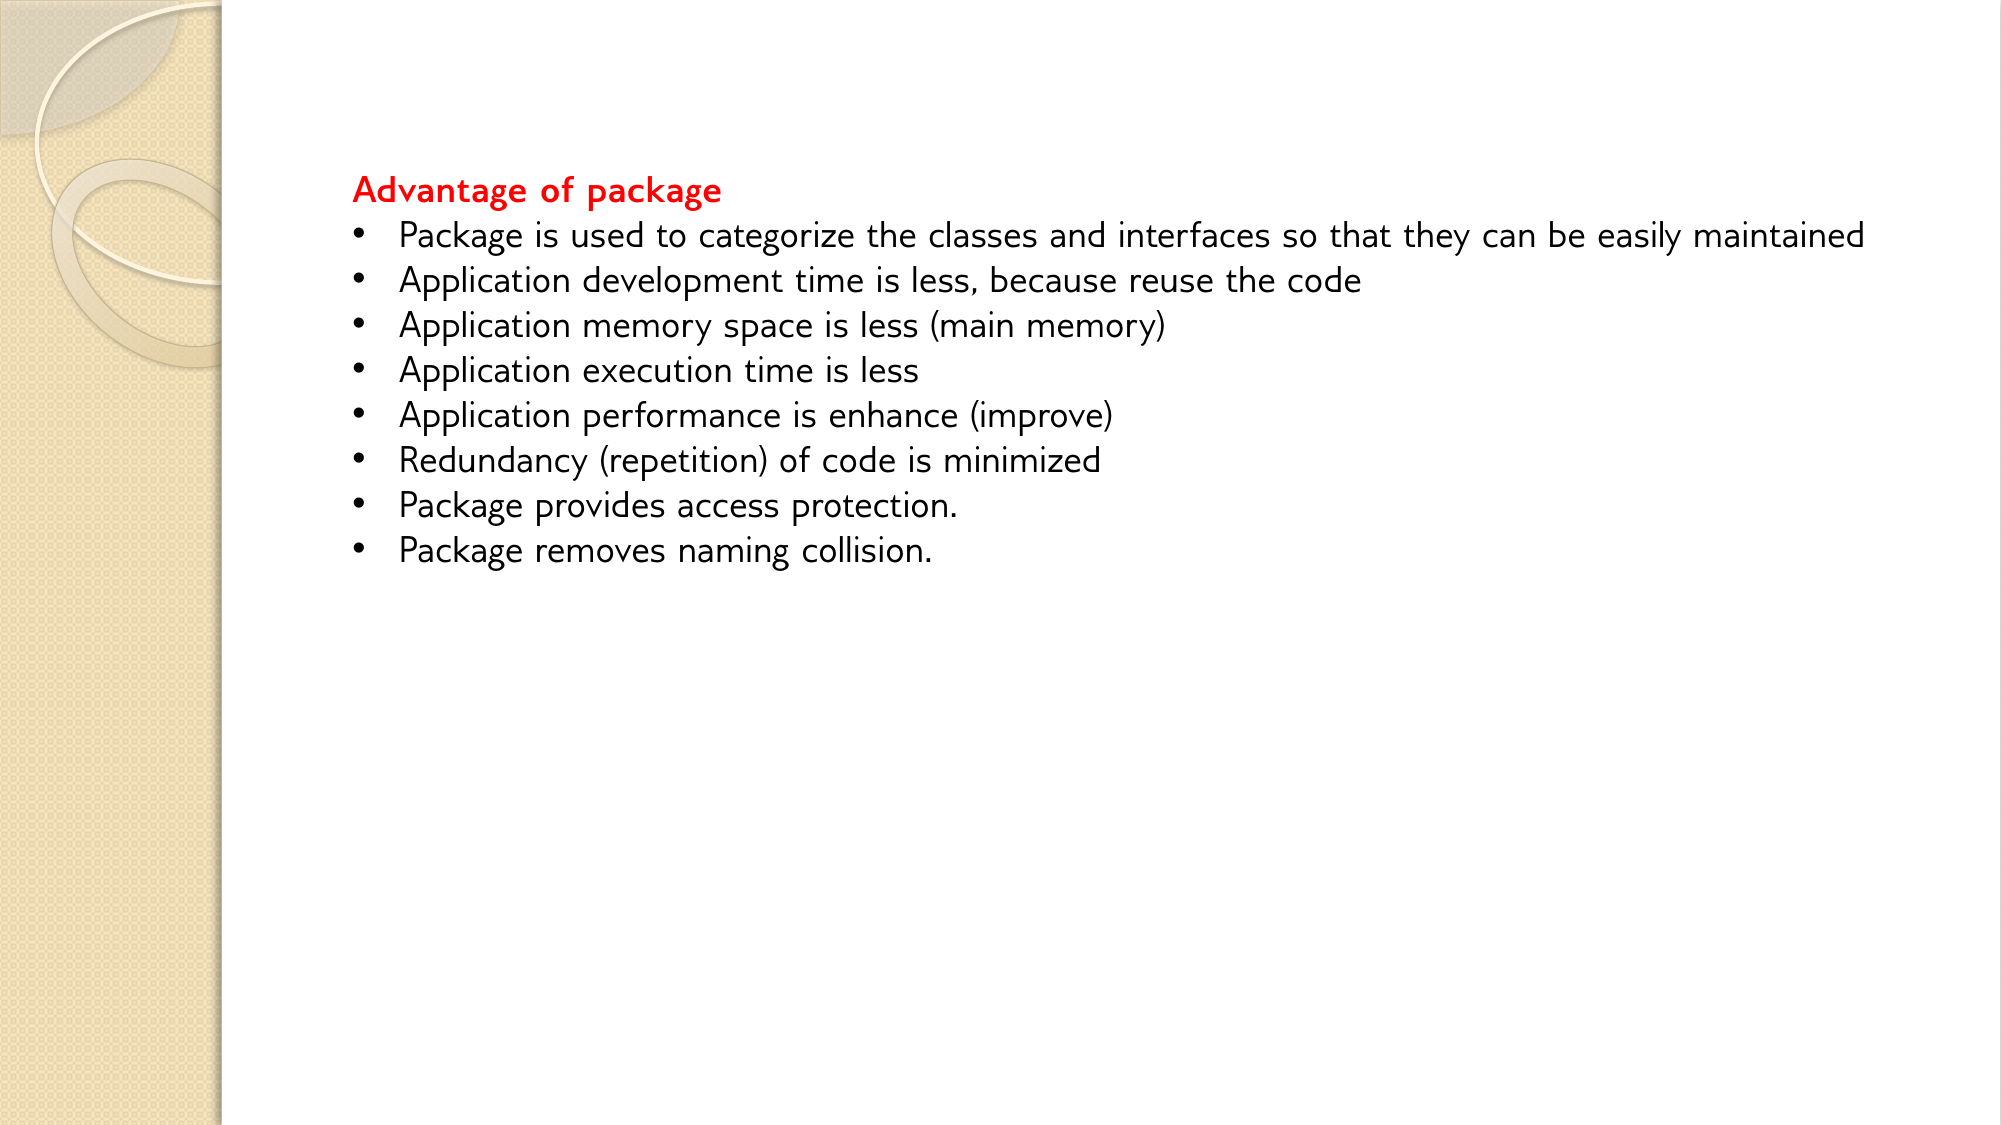

Advantage of package
Package is used to categorize the classes and interfaces so that they can be easily maintained
Application development time is less, because reuse the code
Application memory space is less (main memory)
Application execution time is less
Application performance is enhance (improve)
Redundancy (repetition) of code is minimized
Package provides access protection.
Package removes naming collision.